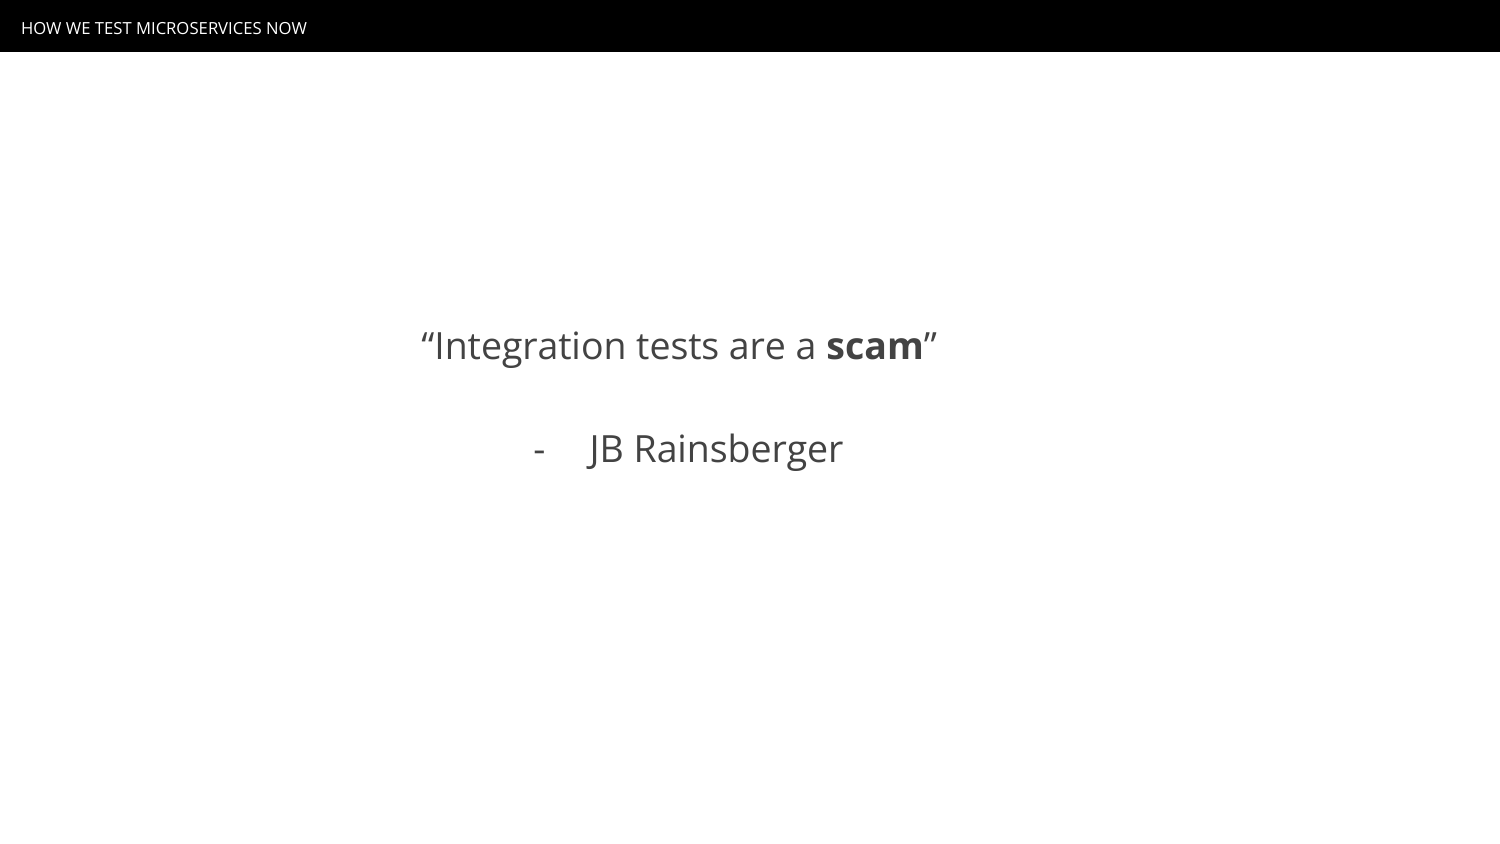

HOW WE TEST MICROSERVICES NOW
“Integration tests are a scam”

JB Rainsberger